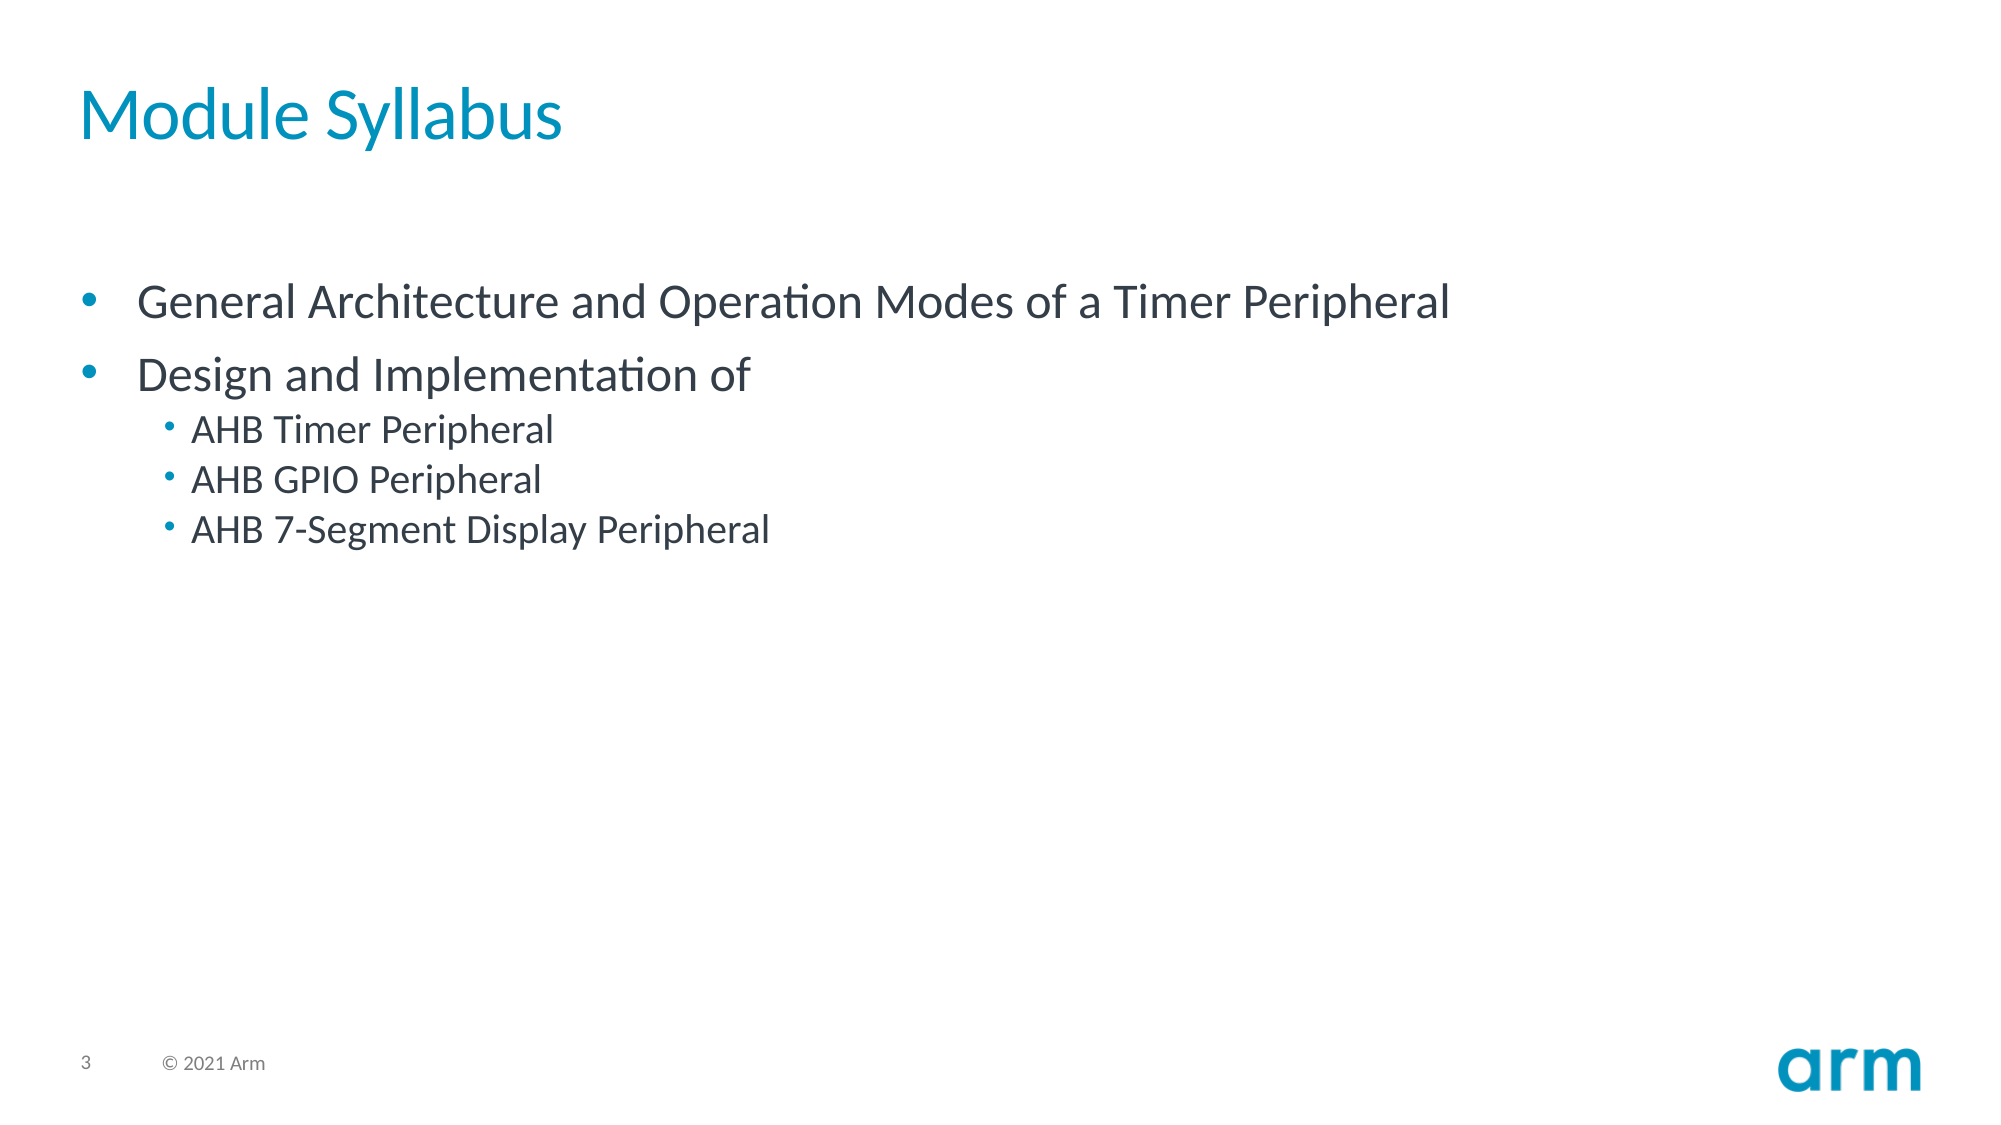

# Module Syllabus
General Architecture and Operation Modes of a Timer Peripheral
Design and Implementation of
AHB Timer Peripheral
AHB GPIO Peripheral
AHB 7-Segment Display Peripheral